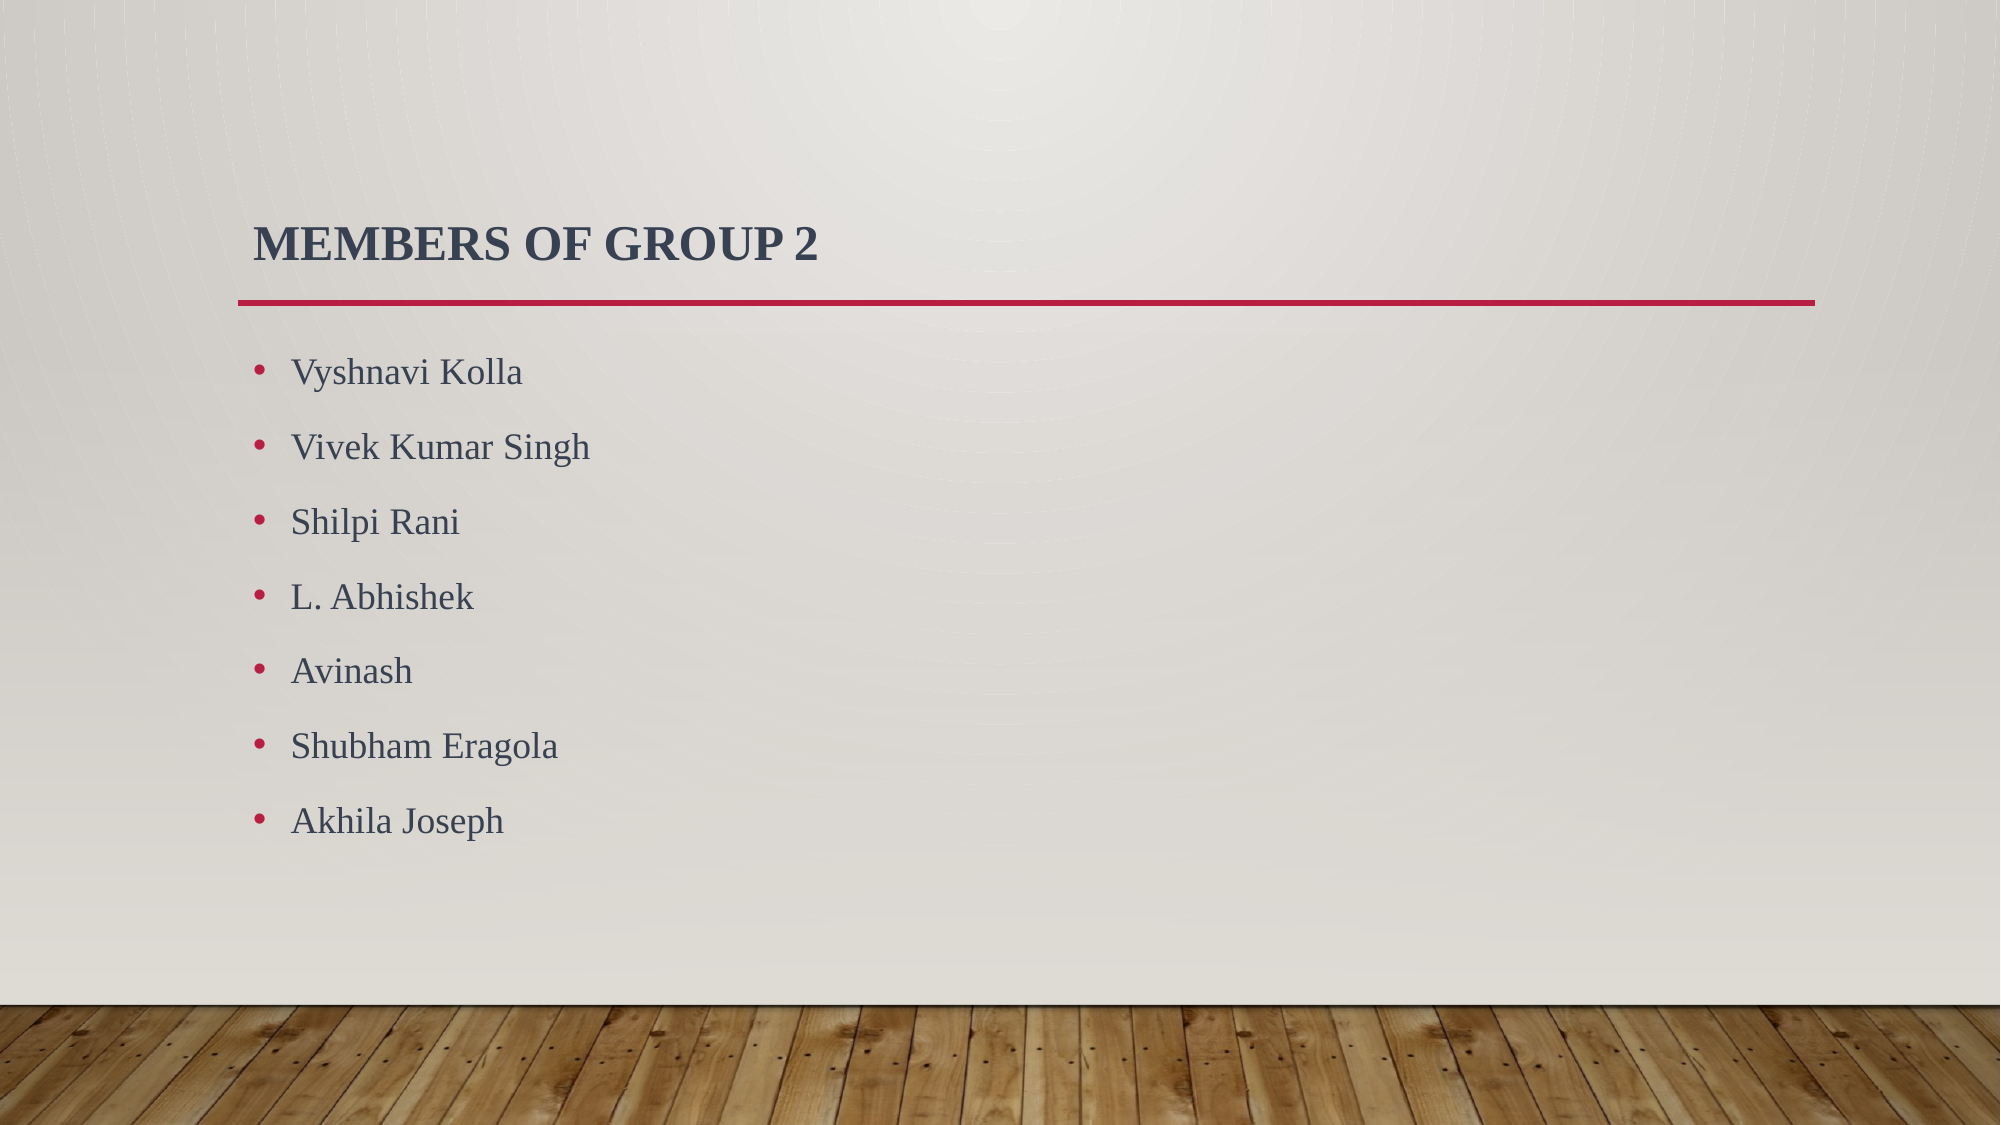

# Members of Group 2
Vyshnavi Kolla
Vivek Kumar Singh
Shilpi Rani
L. Abhishek
Avinash
Shubham Eragola
Akhila Joseph